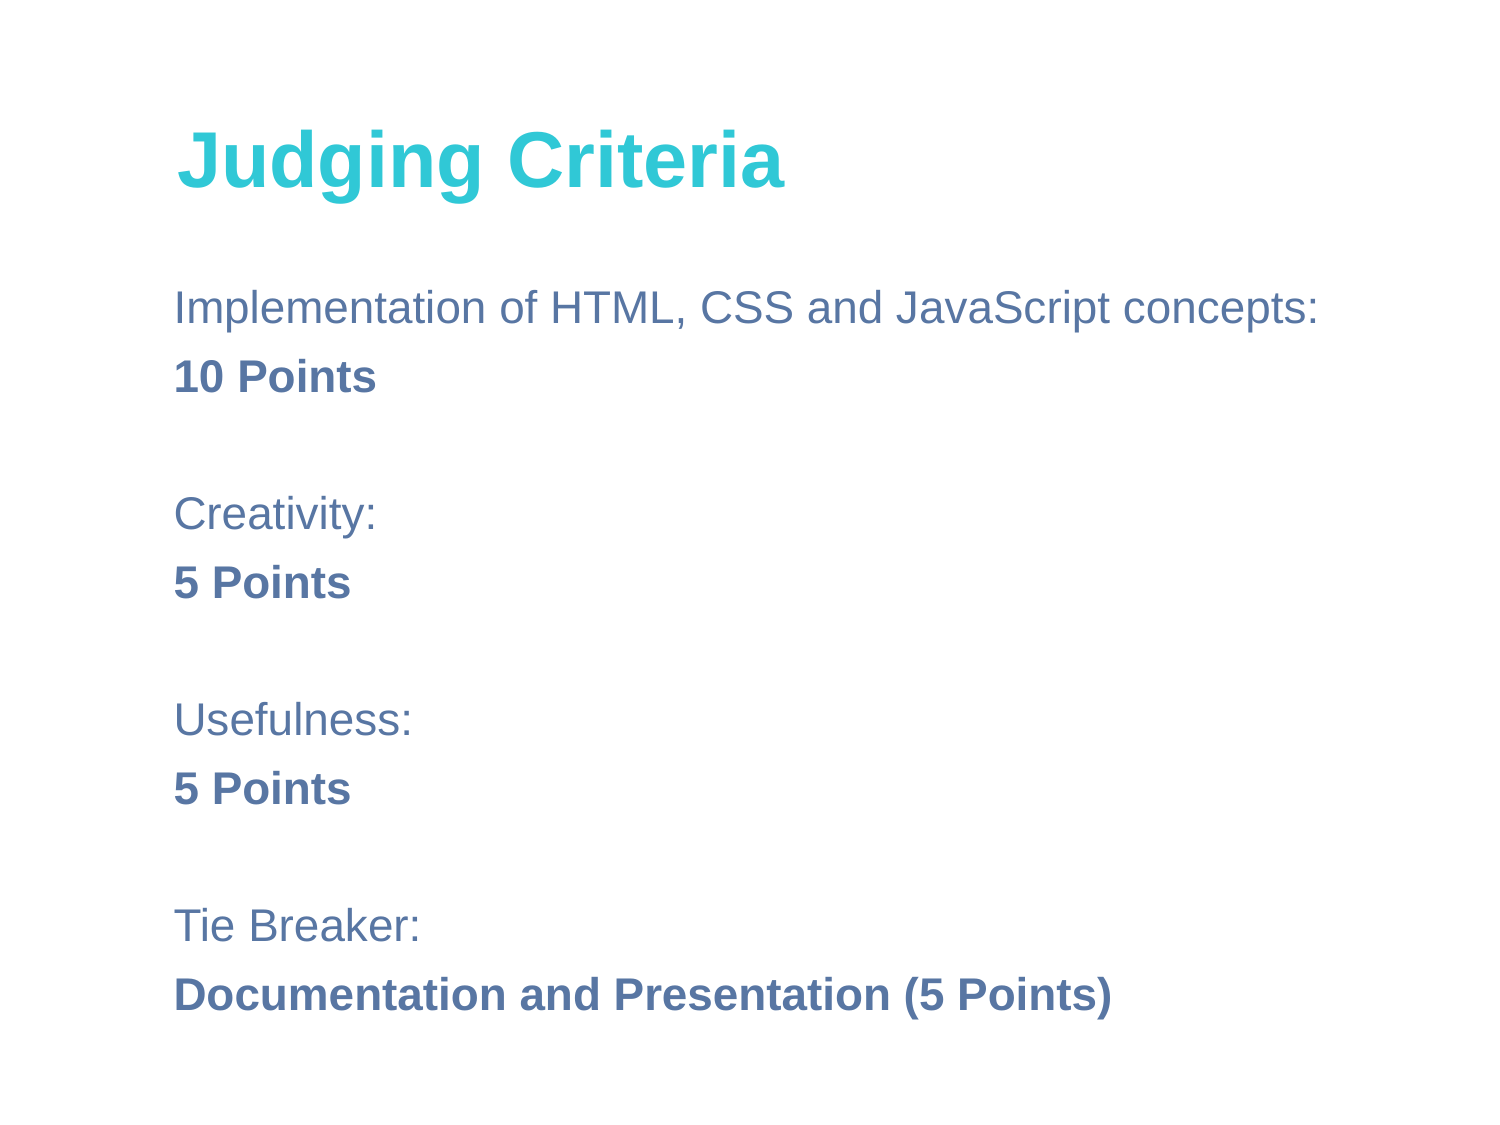

Judging Criteria

Implementation of HTML, CSS and JavaScript concepts:
10 Points

Creativity:
5 Points

Usefulness:
5 Points

Tie Breaker:
Documentation and Presentation (5 Points)